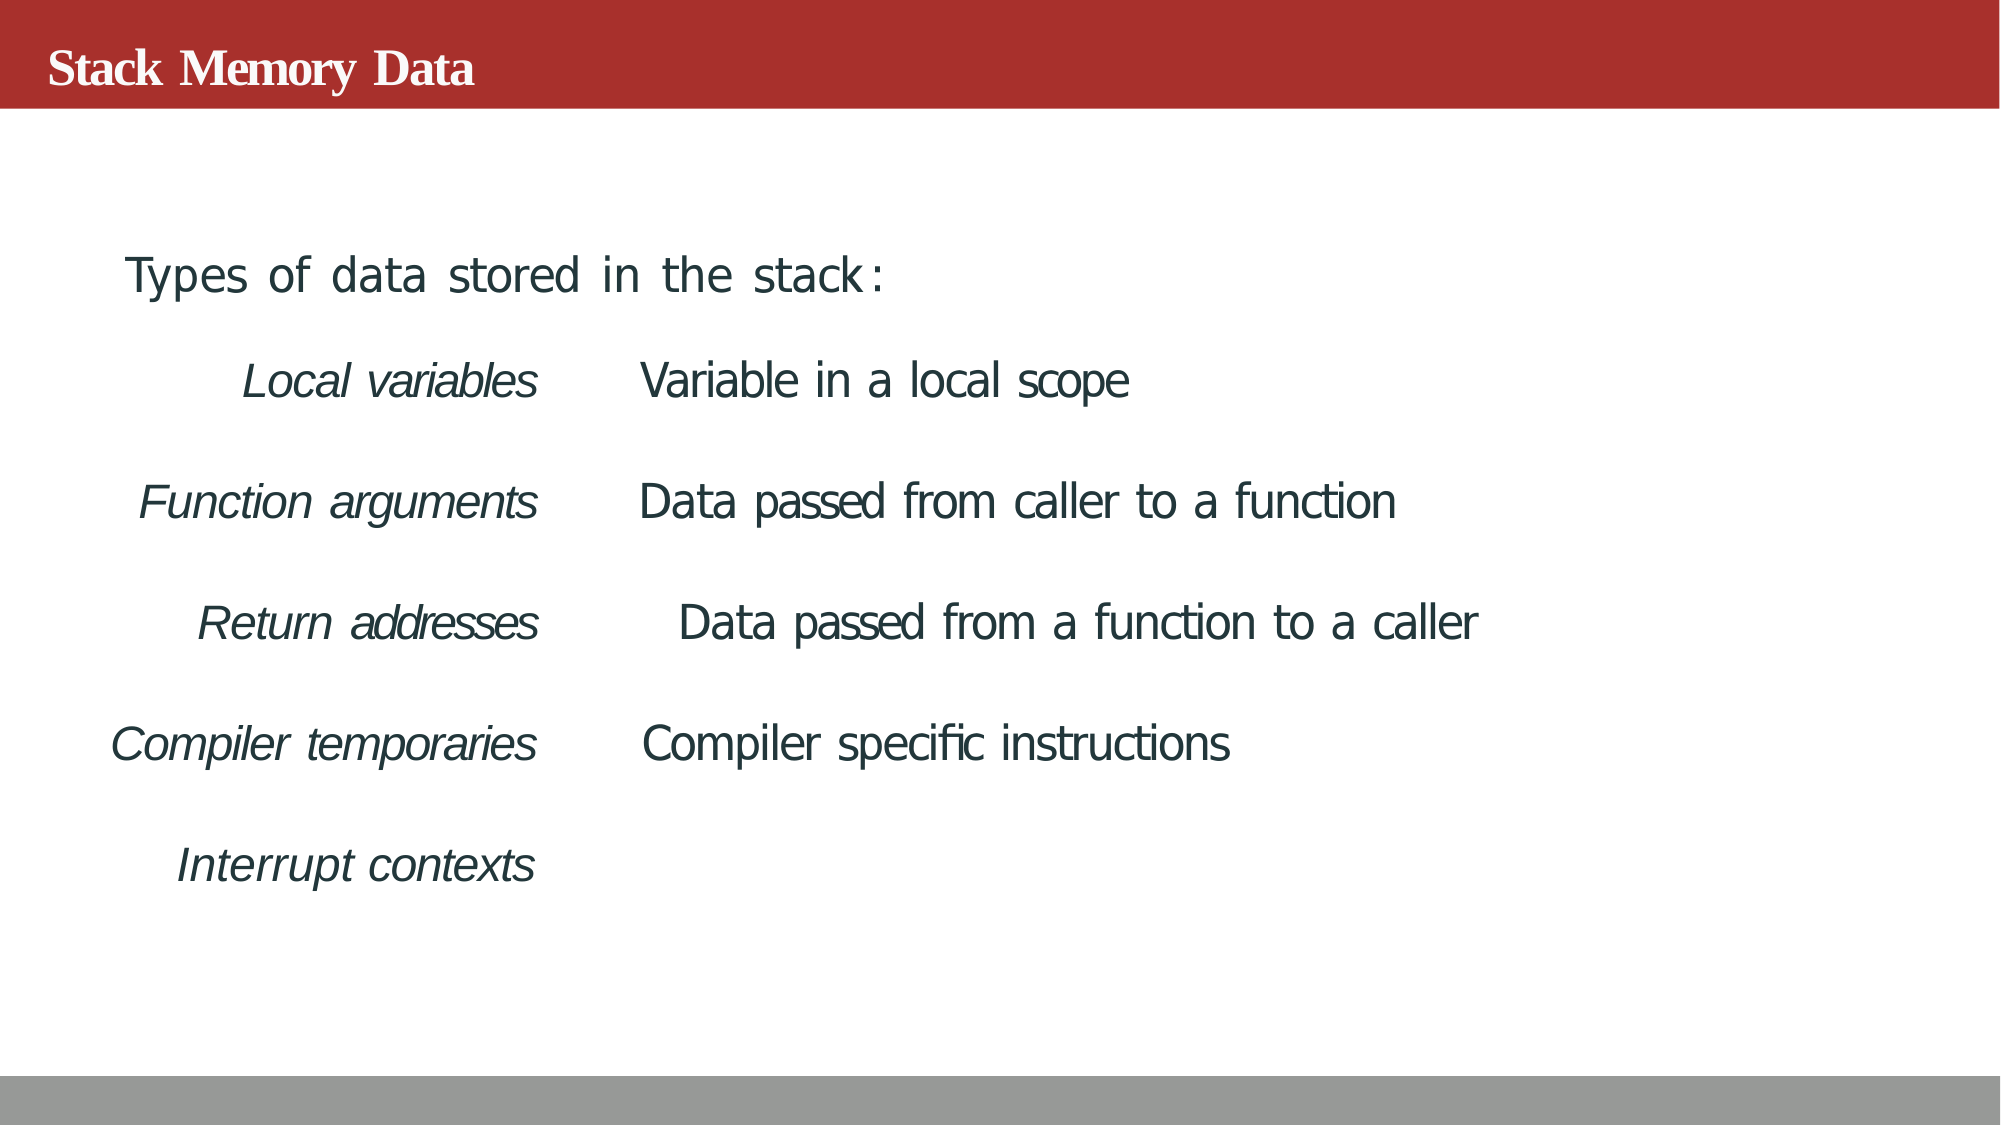

# Stack Memory Data
Types of data stored in the stack:

Local variables      Variable in a local scope

Function arguments      Data passed from caller to a function

Return addresses     Data passed from a function to a caller

Compiler temporaries      Compiler specific instructions

Interrupt contexts
9